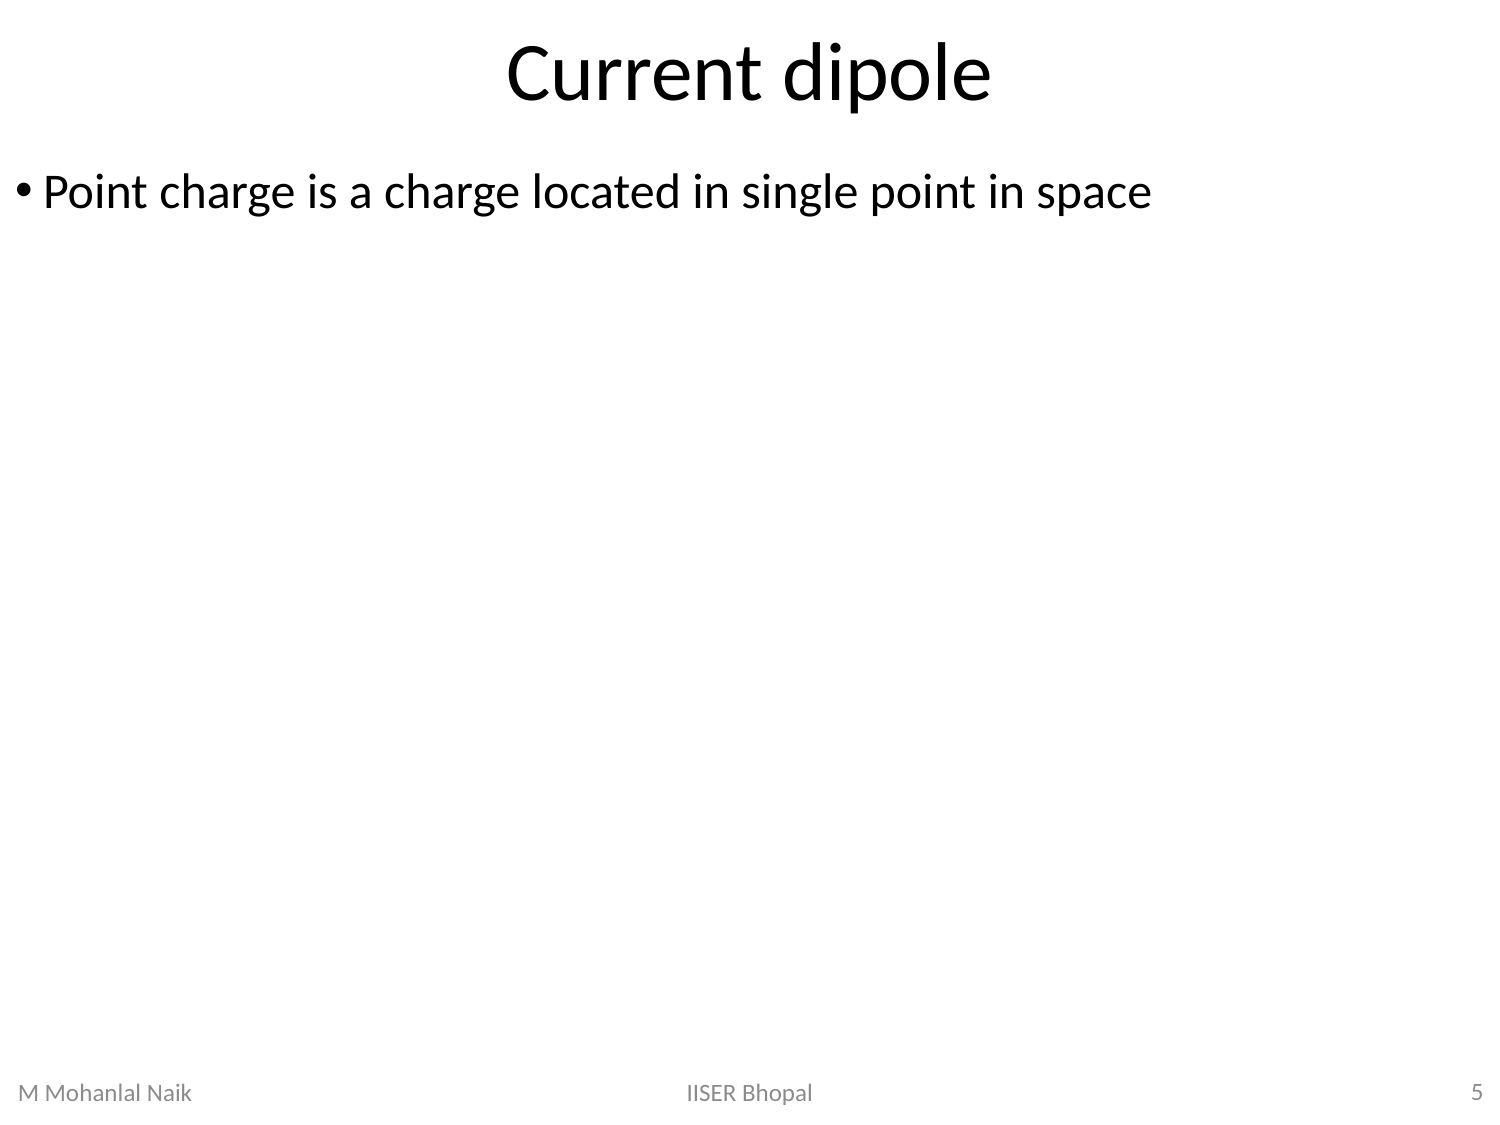

# Current dipole
Point charge is a charge located in single point in space
5
IISER Bhopal
M Mohanlal Naik